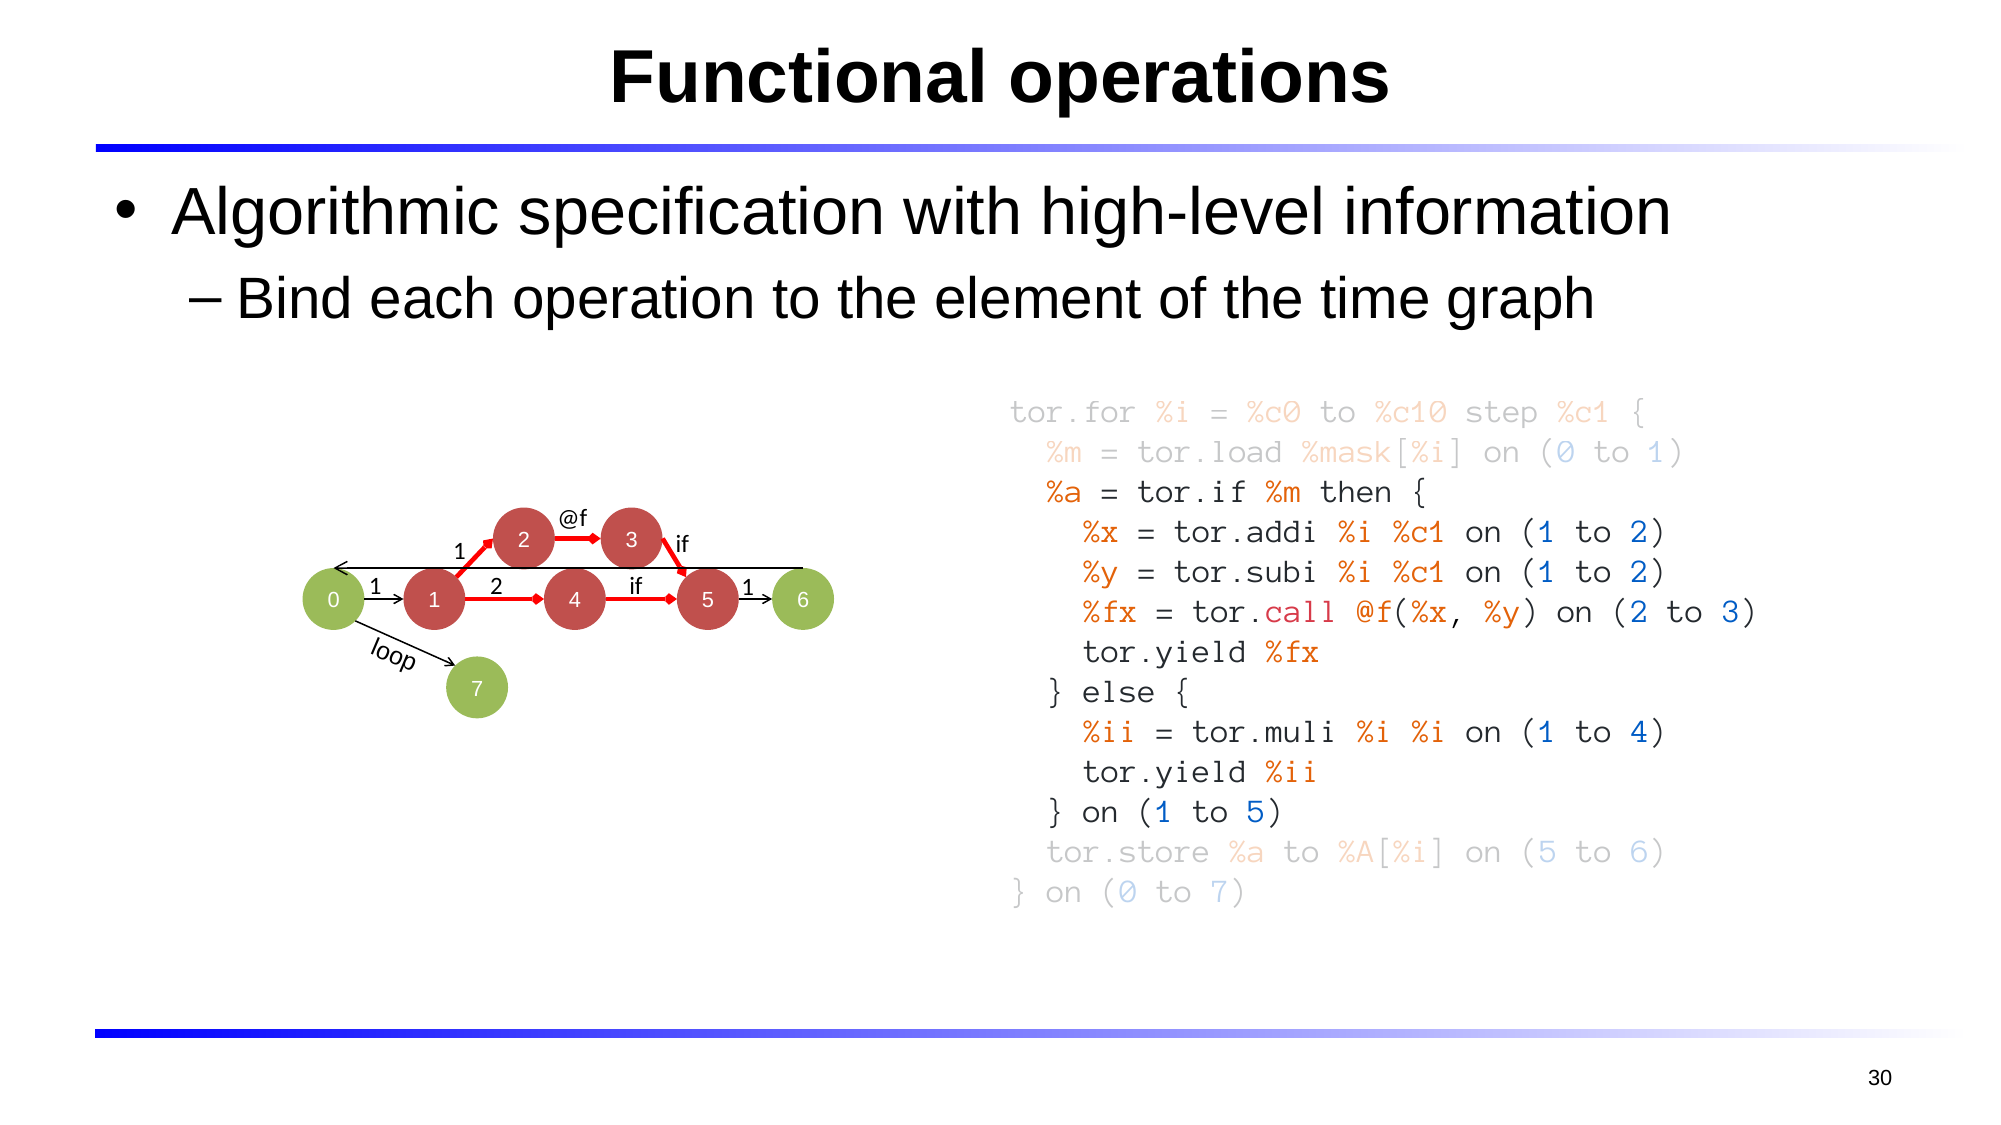

# Functional operations
Algorithmic specification with high-level information
Bind each operation to the element of the time graph
tor.for %i = %c0 to %c10 step %c1 {
  %m = tor.load %mask[%i] on (0 to 1)
  %a = tor.if %m then {
    %x = tor.addi %i %c1 on (1 to 2)
    %y = tor.subi %i %c1 on (1 to 2)
    %fx = tor.call @f(%x, %y) on (2 to 3)
    tor.yield %fx
  } else {
    %ii = tor.muli %i %i on (1 to 4)
    tor.yield %ii
  } on (1 to 5)
  tor.store %a to %A[%i] on (5 to 6)
} on (0 to 7)
@f
3
2
if
1
6
4
0
5
1
if
1
2
1
7
loop

30